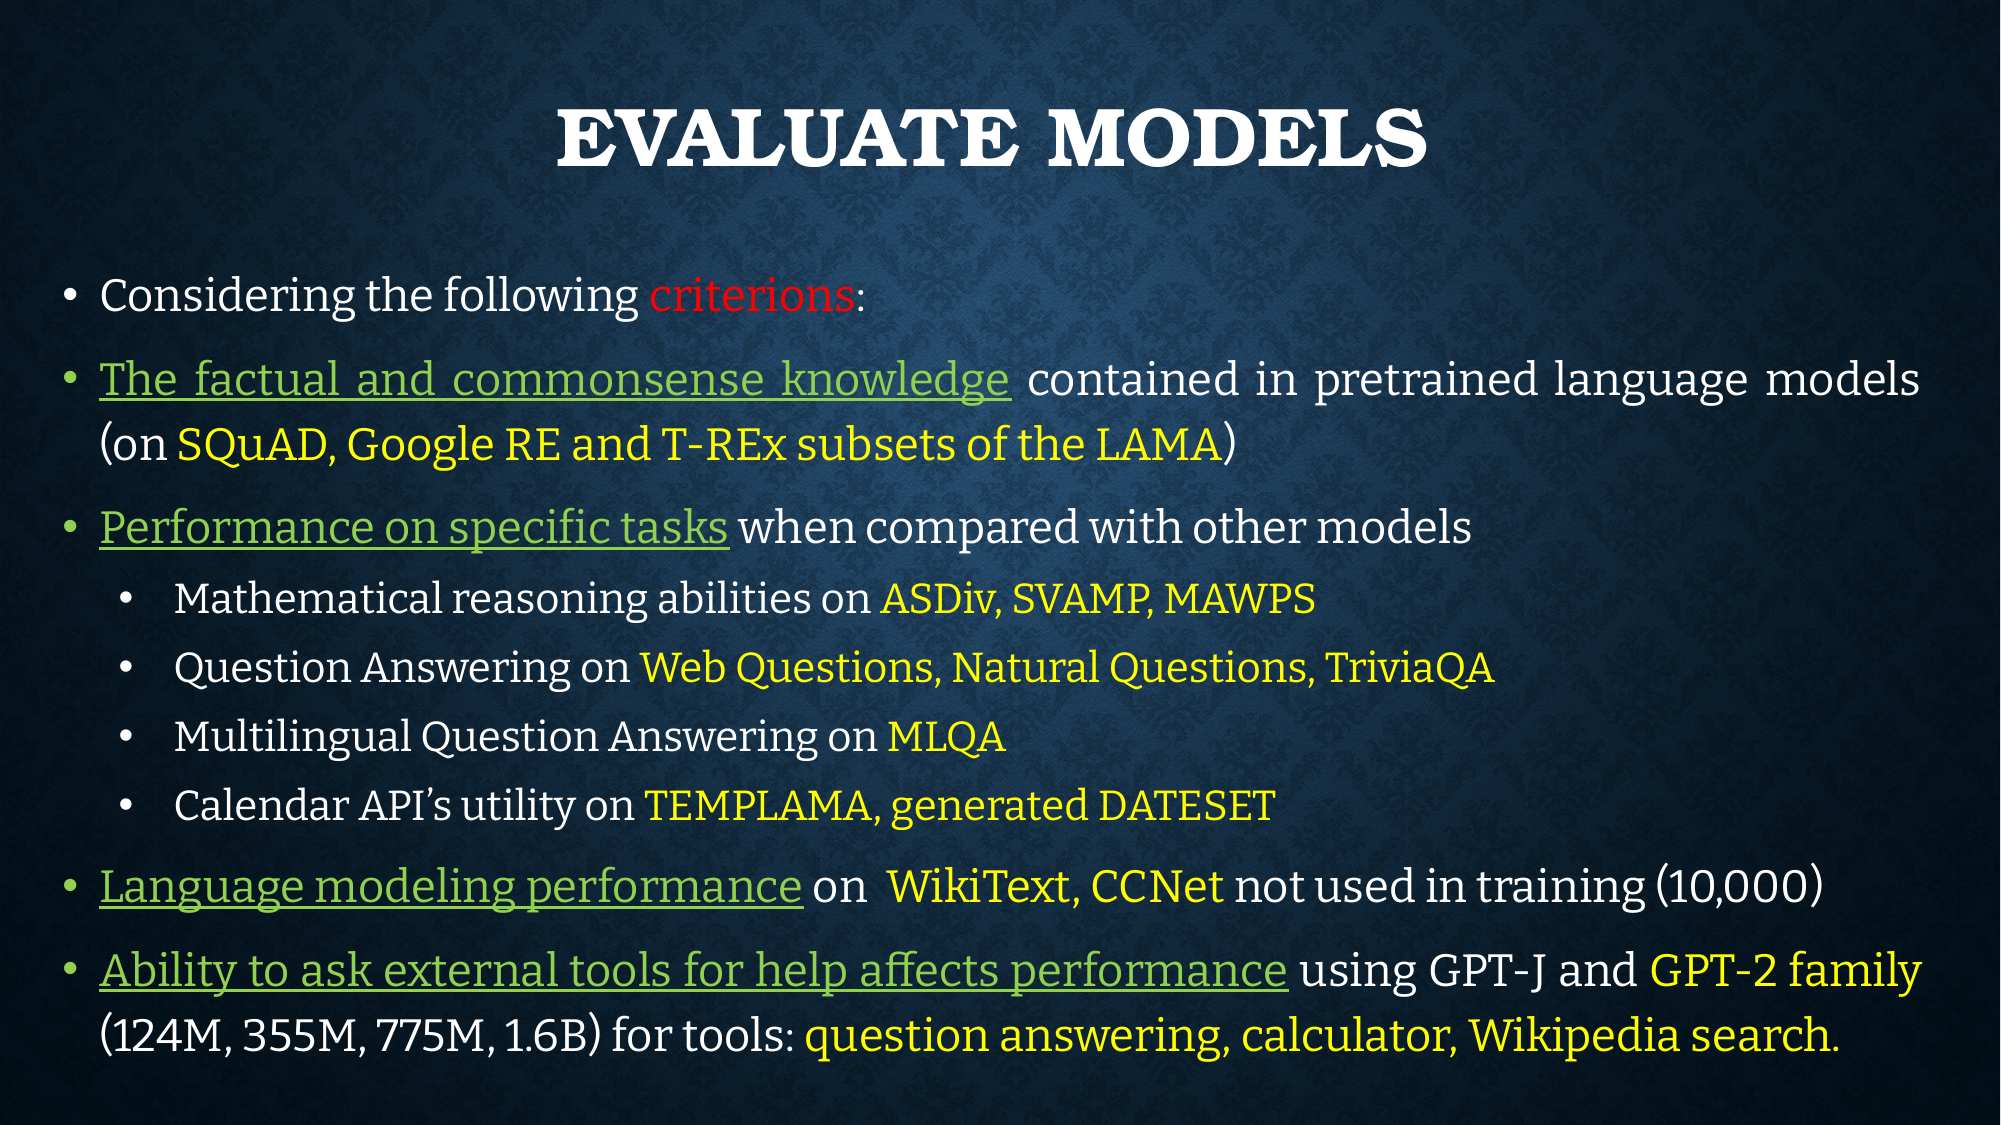

evaluate models
Considering the following criterions:
The factual and commonsense knowledge contained in pretrained language models (on SQuAD, Google RE and T-REx subsets of the LAMA)
Performance on specific tasks when compared with other models
Mathematical reasoning abilities on ASDiv, SVAMP, MAWPS
Question Answering on Web Questions, Natural Questions, TriviaQA
Multilingual Question Answering on MLQA
Calendar API’s utility on TEMPLAMA, generated DATESET
Language modeling performance on  WikiText, CCNet not used in training (10,000)
Ability to ask external tools for help affects performance using GPT-J and GPT-2 family (124M, 355M, 775M, 1.6B) for tools: question answering, calculator, Wikipedia search.